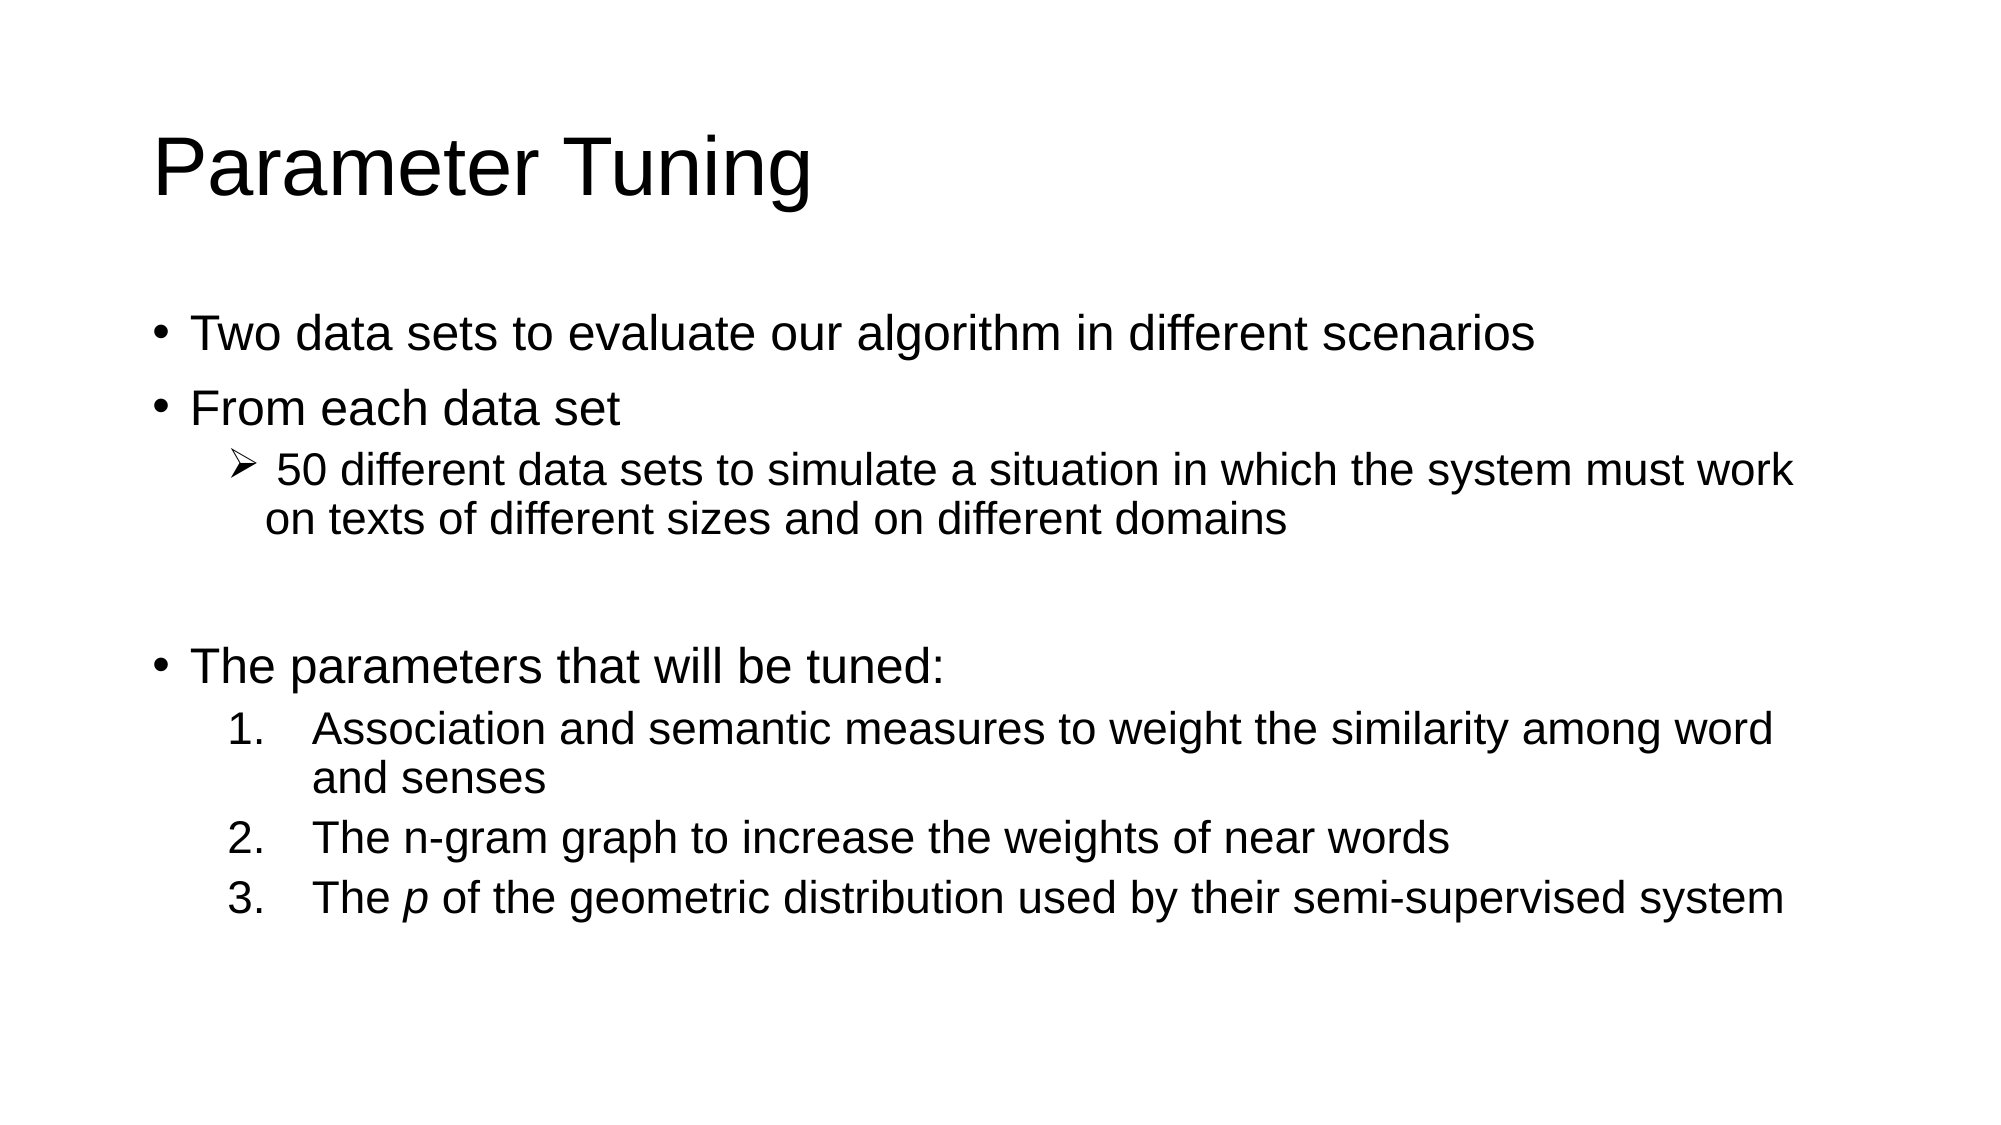

# Parameter Tuning
Two data sets to evaluate our algorithm in different scenarios
From each data set
 50 different data sets to simulate a situation in which the system must work on texts of different sizes and on different domains

The parameters that will be tuned:
Association and semantic measures to weight the similarity among word and senses
The n-gram graph to increase the weights of near words
The p of the geometric distribution used by their semi-supervised system